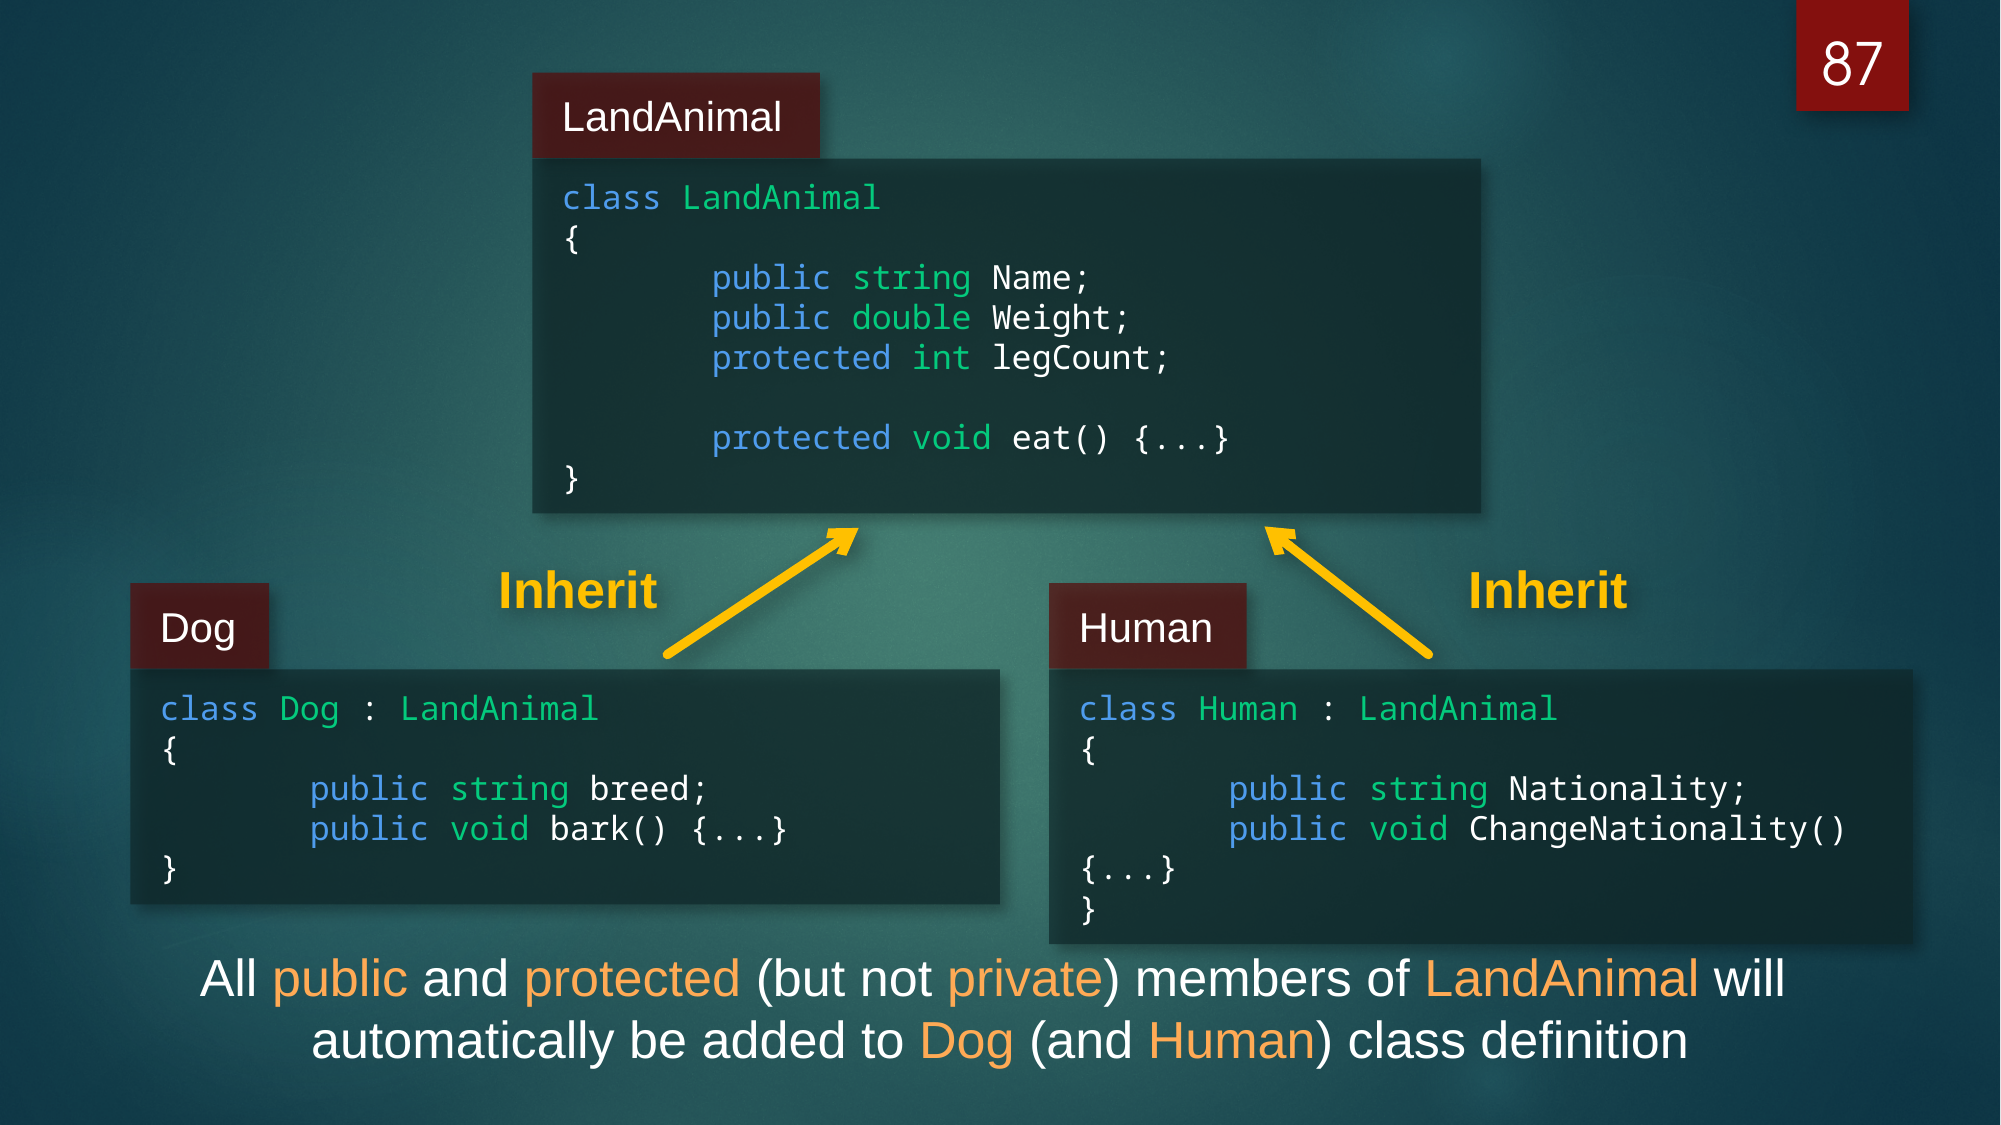

87
LandAnimal
class LandAnimal
{
	public string Name;
	public double Weight;
	protected int legCount;

	protected void eat() {...}
}
Inherit
Inherit
Dog
Human
class Dog : LandAnimal
{
	public string breed;
	public void bark() {...}
}
class Human : LandAnimal
{
	public string Nationality;
	public void ChangeNationality() {...}
}
All public and protected (but not private) members of LandAnimal will
automatically be added to Dog (and Human) class definition